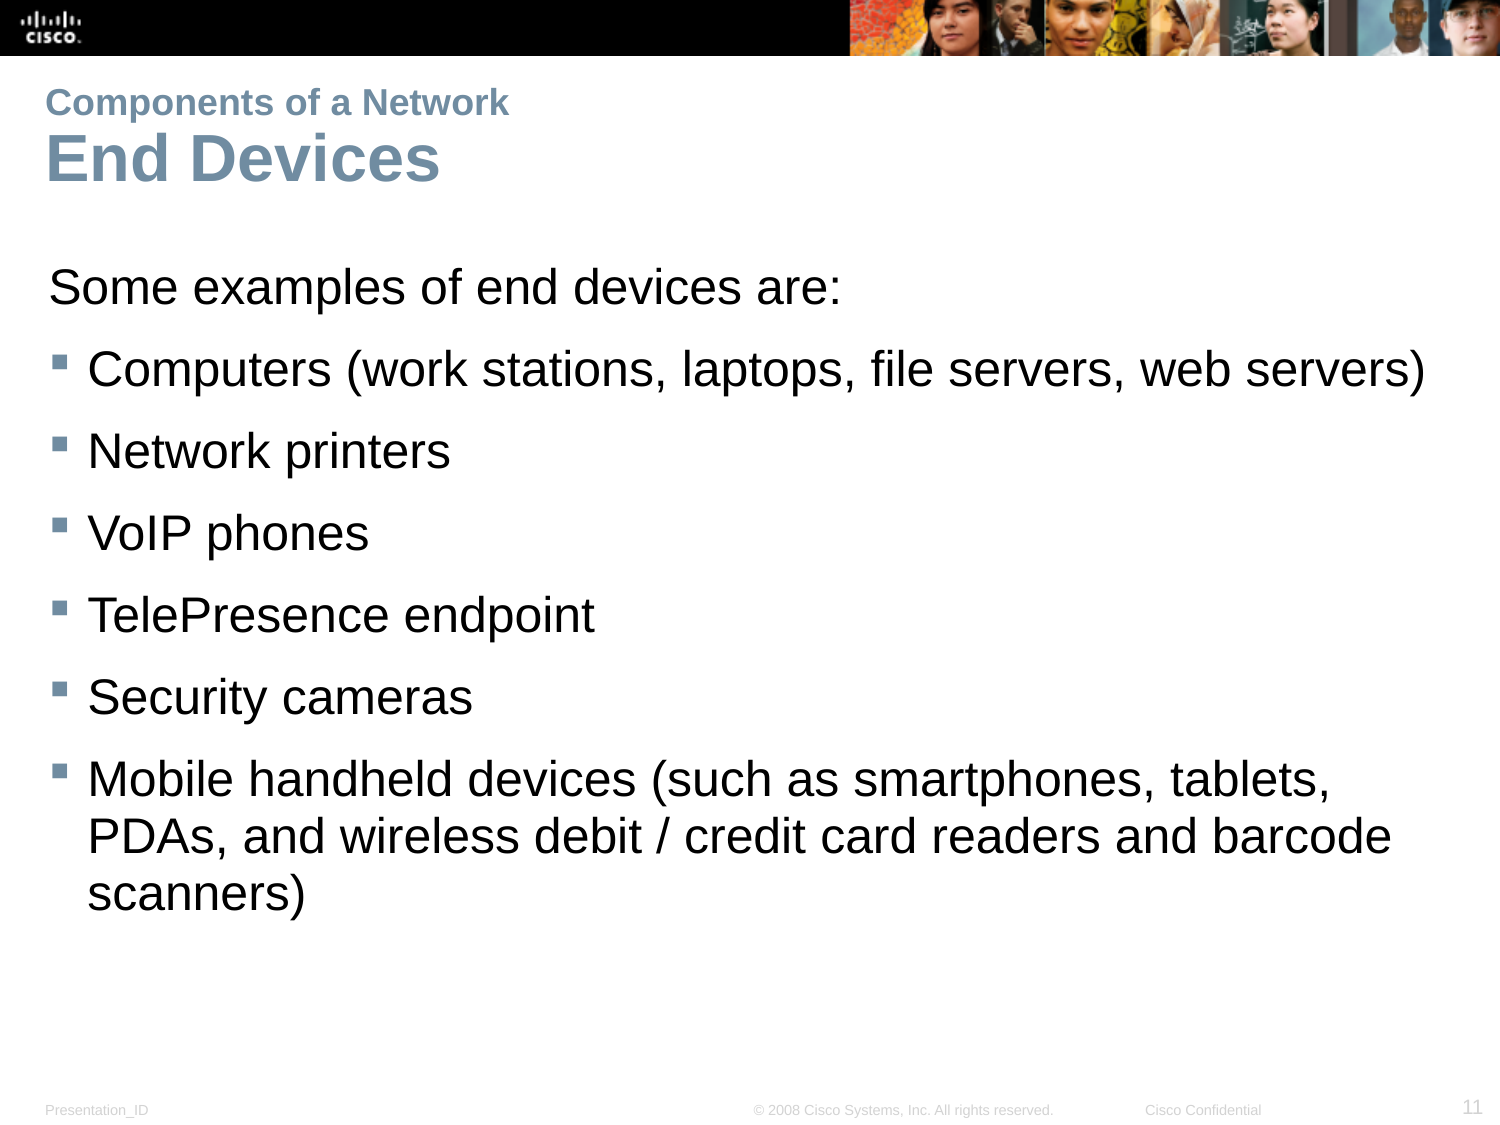

# Components of a Network End Devices
Some examples of end devices are:
Computers (work stations, laptops, file servers, web servers)
Network printers
VoIP phones
TelePresence endpoint
Security cameras
Mobile handheld devices (such as smartphones, tablets, PDAs, and wireless debit / credit card readers and barcode scanners)